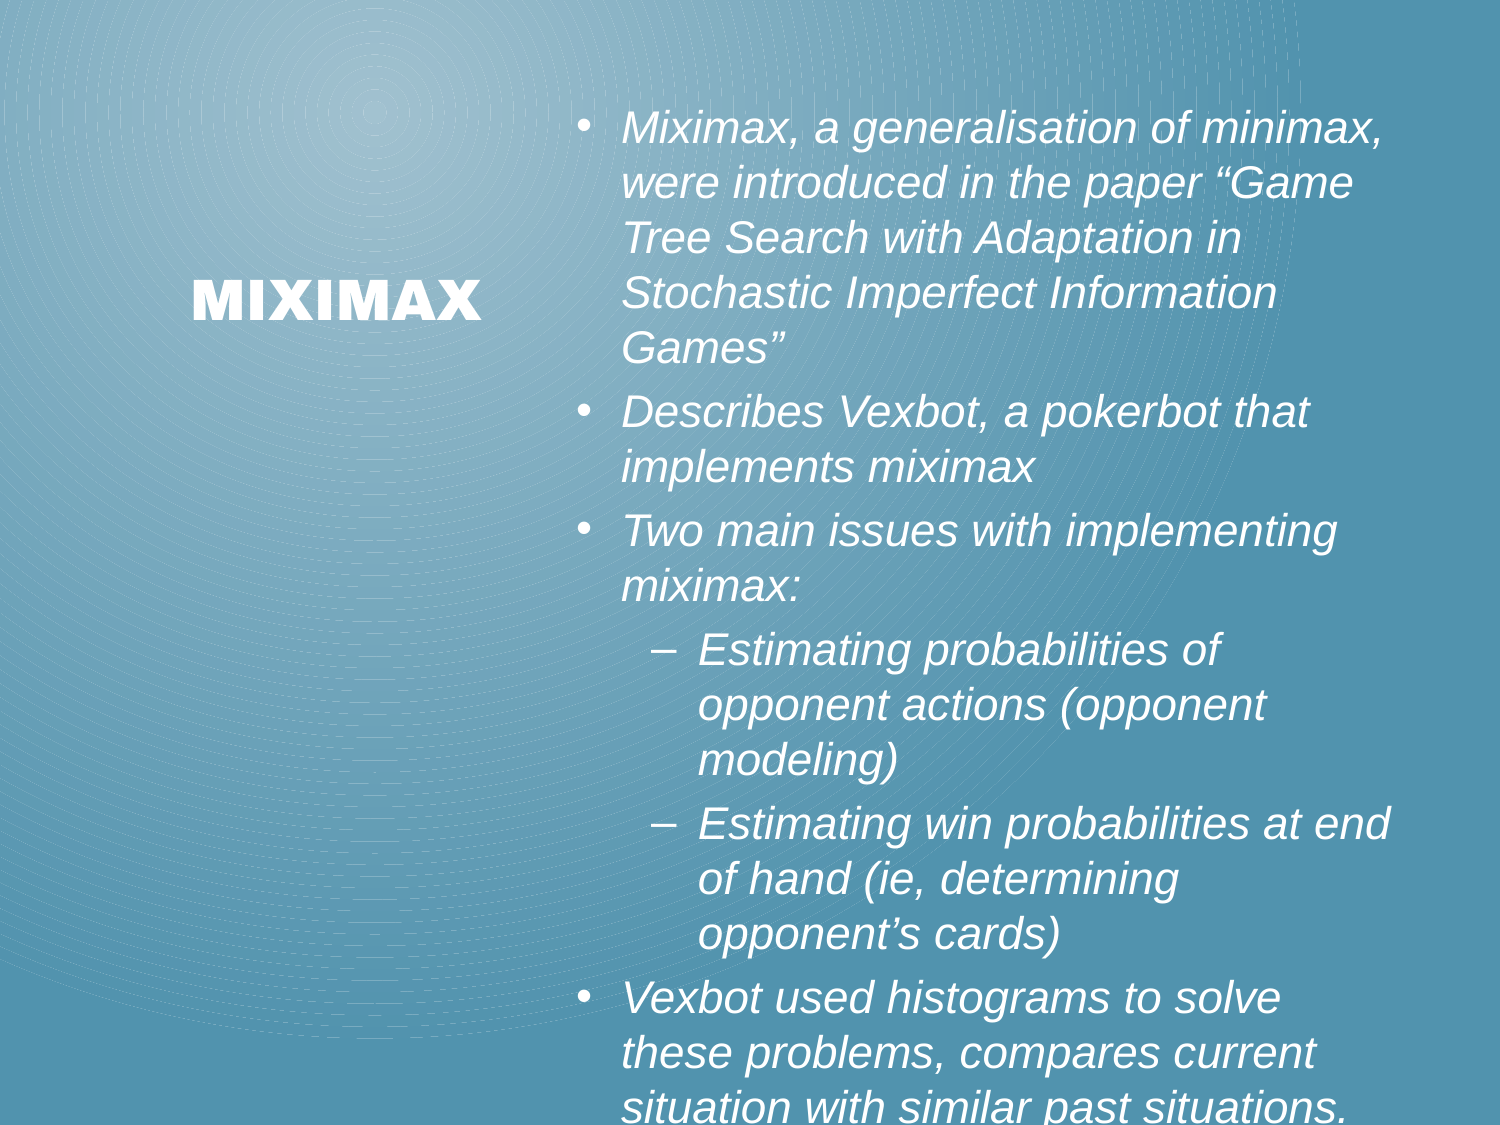

Miximax, a generalisation of minimax, were introduced in the paper “Game Tree Search with Adaptation in Stochastic Imperfect Information Games”
Describes Vexbot, a pokerbot that implements miximax
Two main issues with implementing miximax:
Estimating probabilities of opponent actions (opponent modeling)
Estimating win probabilities at end of hand (ie, determining opponent’s cards)
Vexbot used histograms to solve these problems, compares current situation with similar past situations. Can we do better?
# MIXIMAX